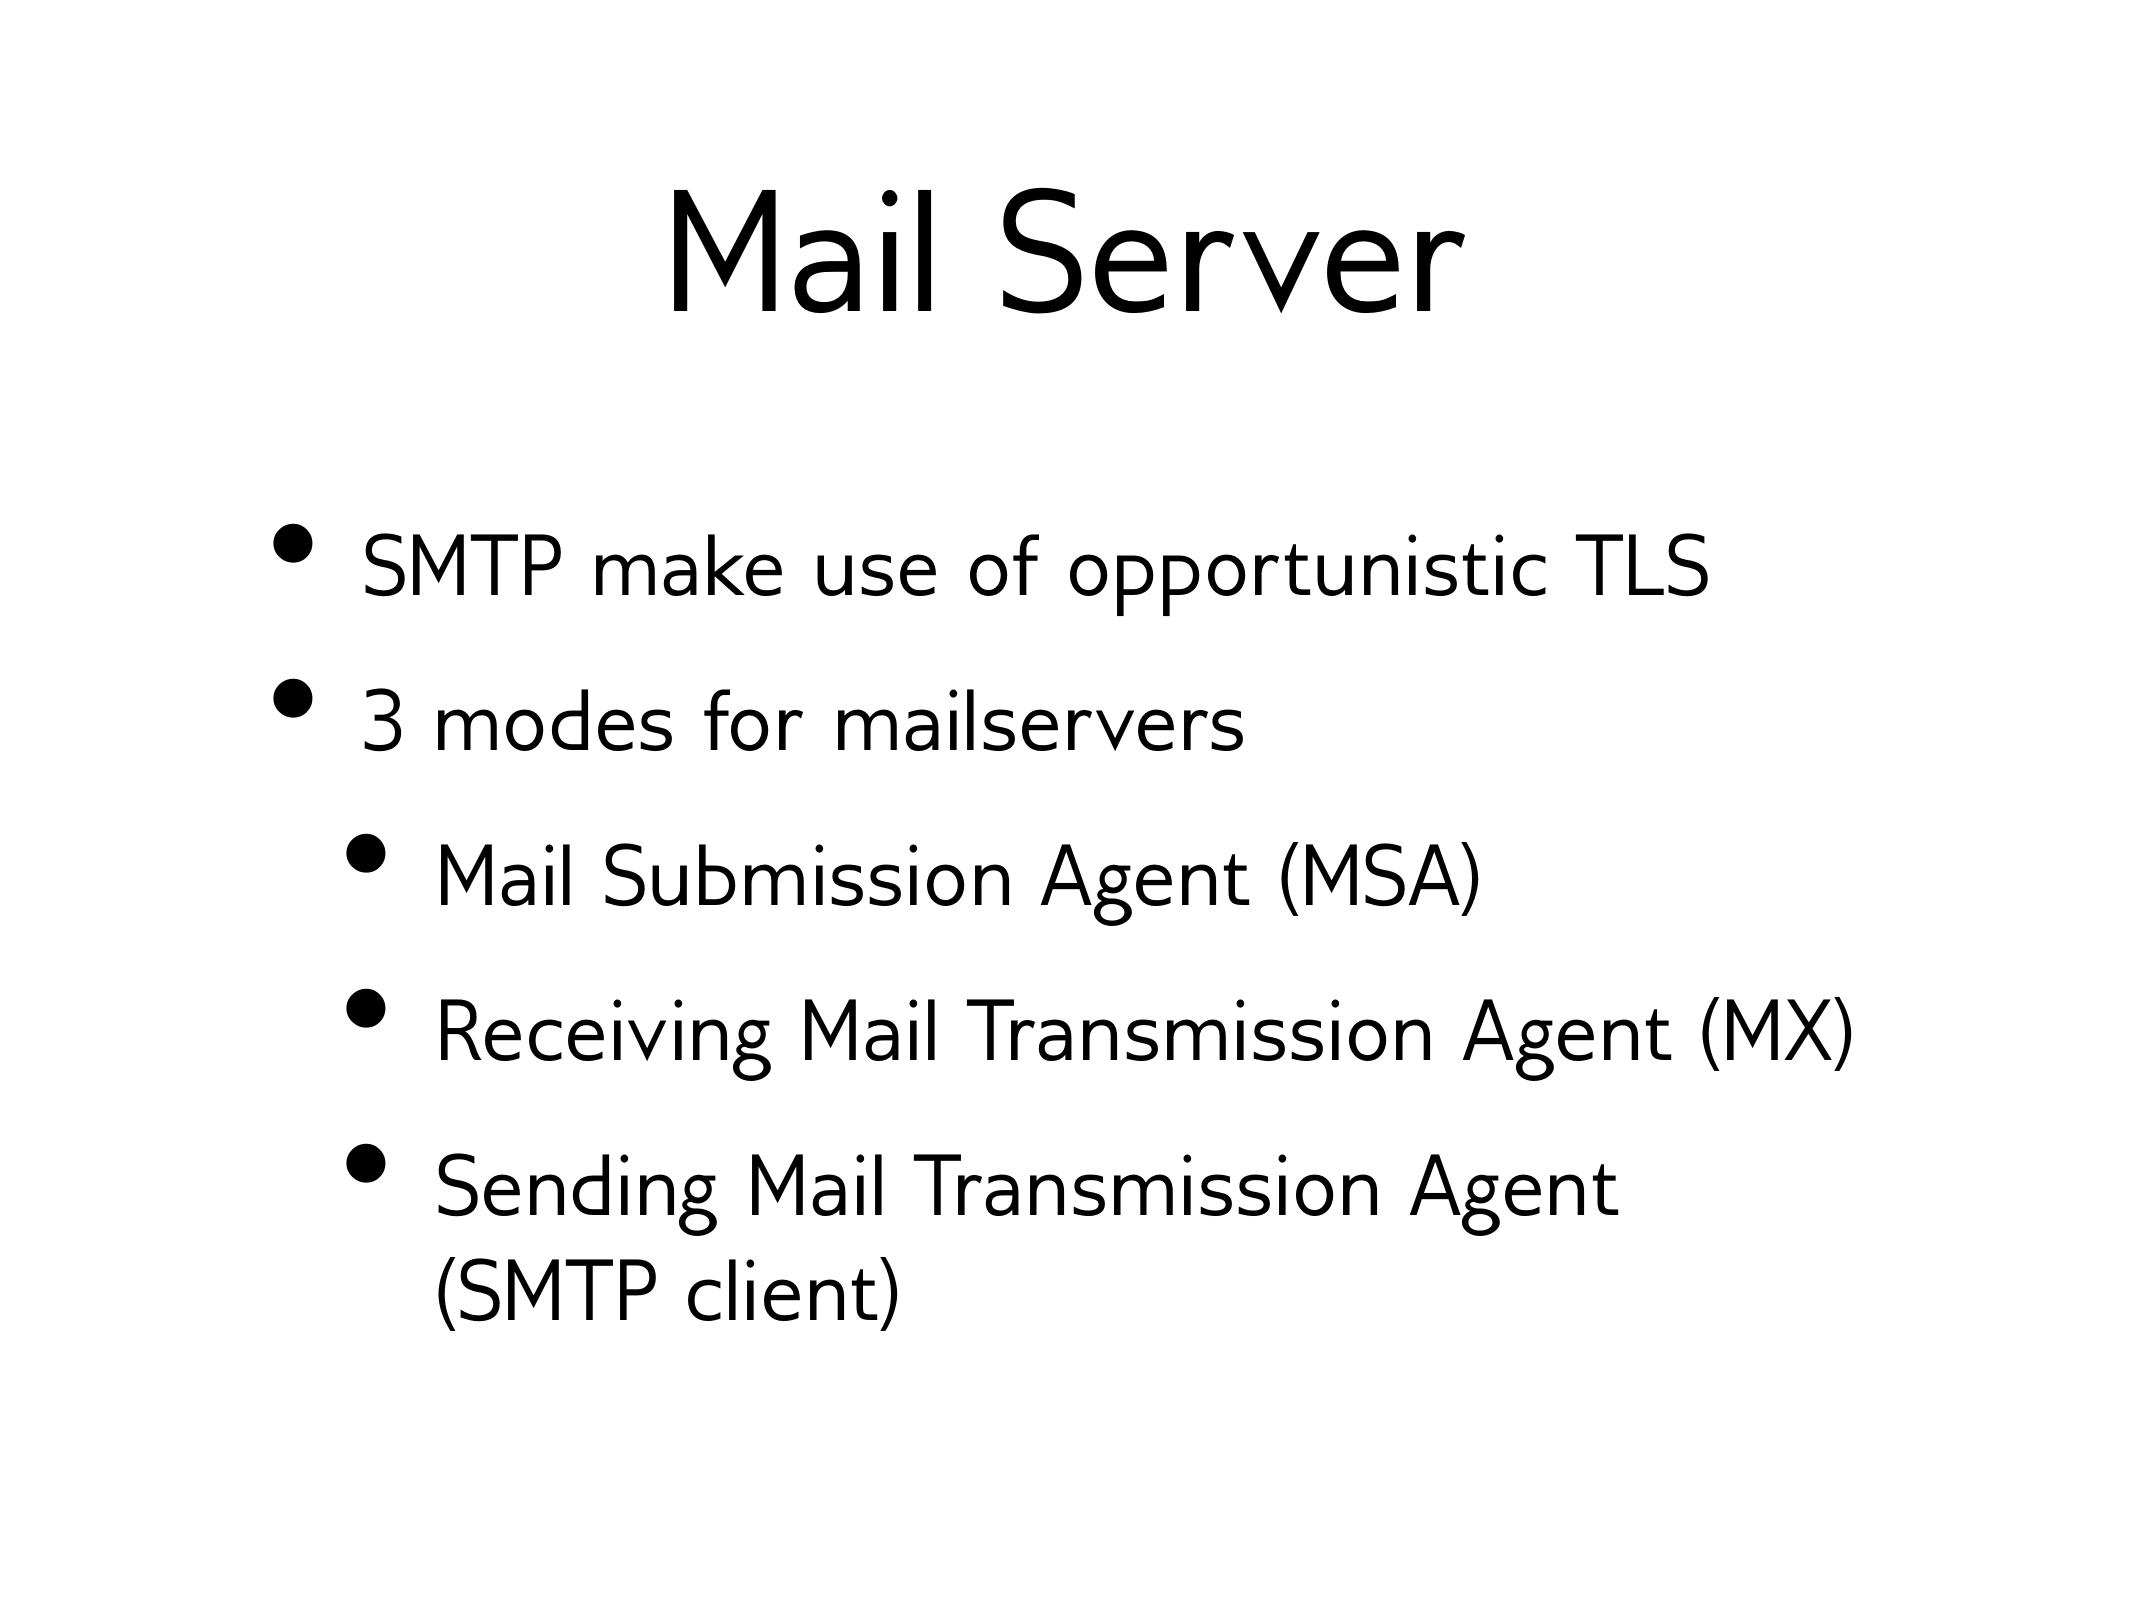

# Mail Server
SMTP make use of opportunistic TLS
3 modes for mailservers
Mail Submission Agent (MSA)
Receiving Mail Transmission Agent (MX)
Sending Mail Transmission Agent
(SMTP client)